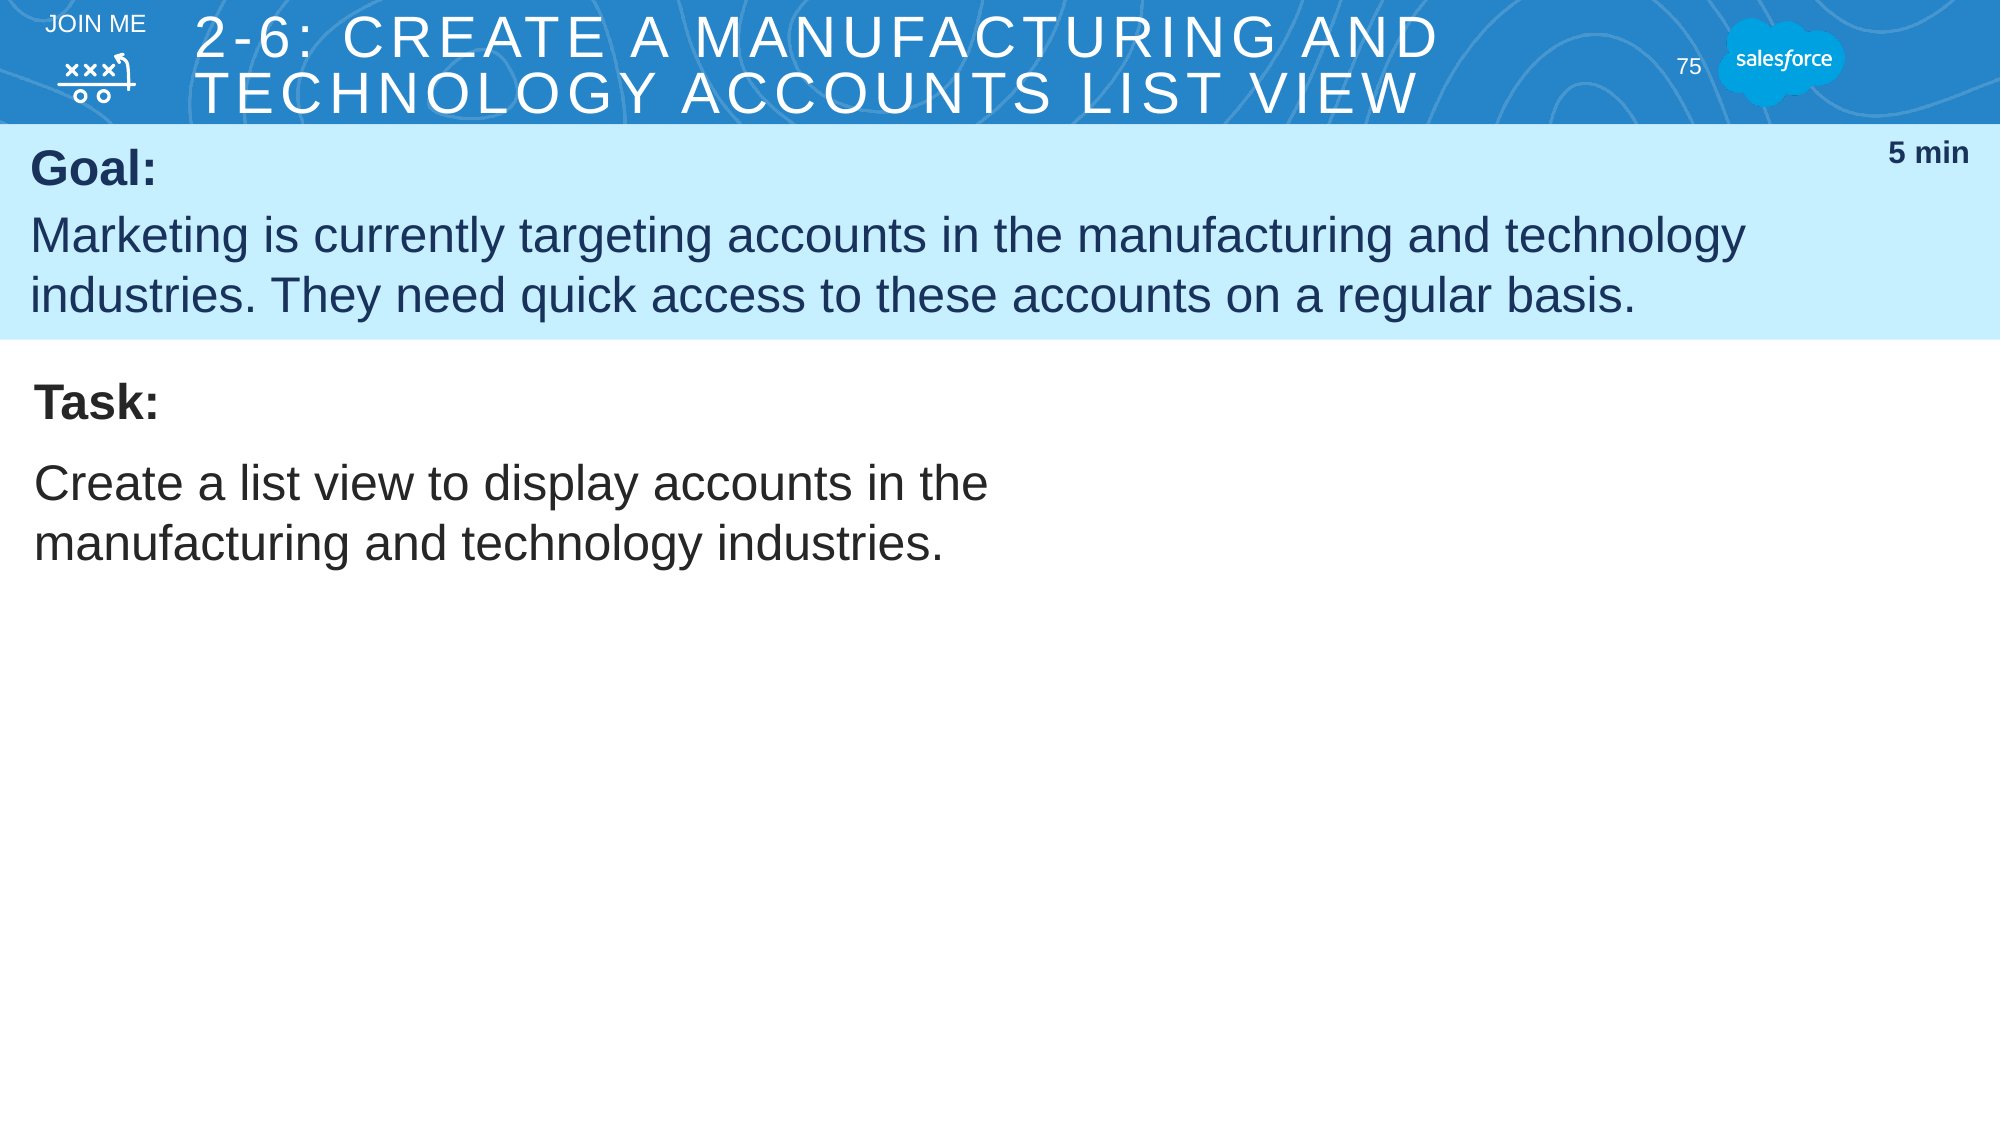

Join ME
# 2-6: Create a Manufacturing and Technology Accounts List View
75
Goal:
Marketing is currently targeting accounts in the manufacturing and technology industries. They need quick access to these accounts on a regular basis.
5 min
Task:
Create a list view to display accounts in the manufacturing and technology industries.